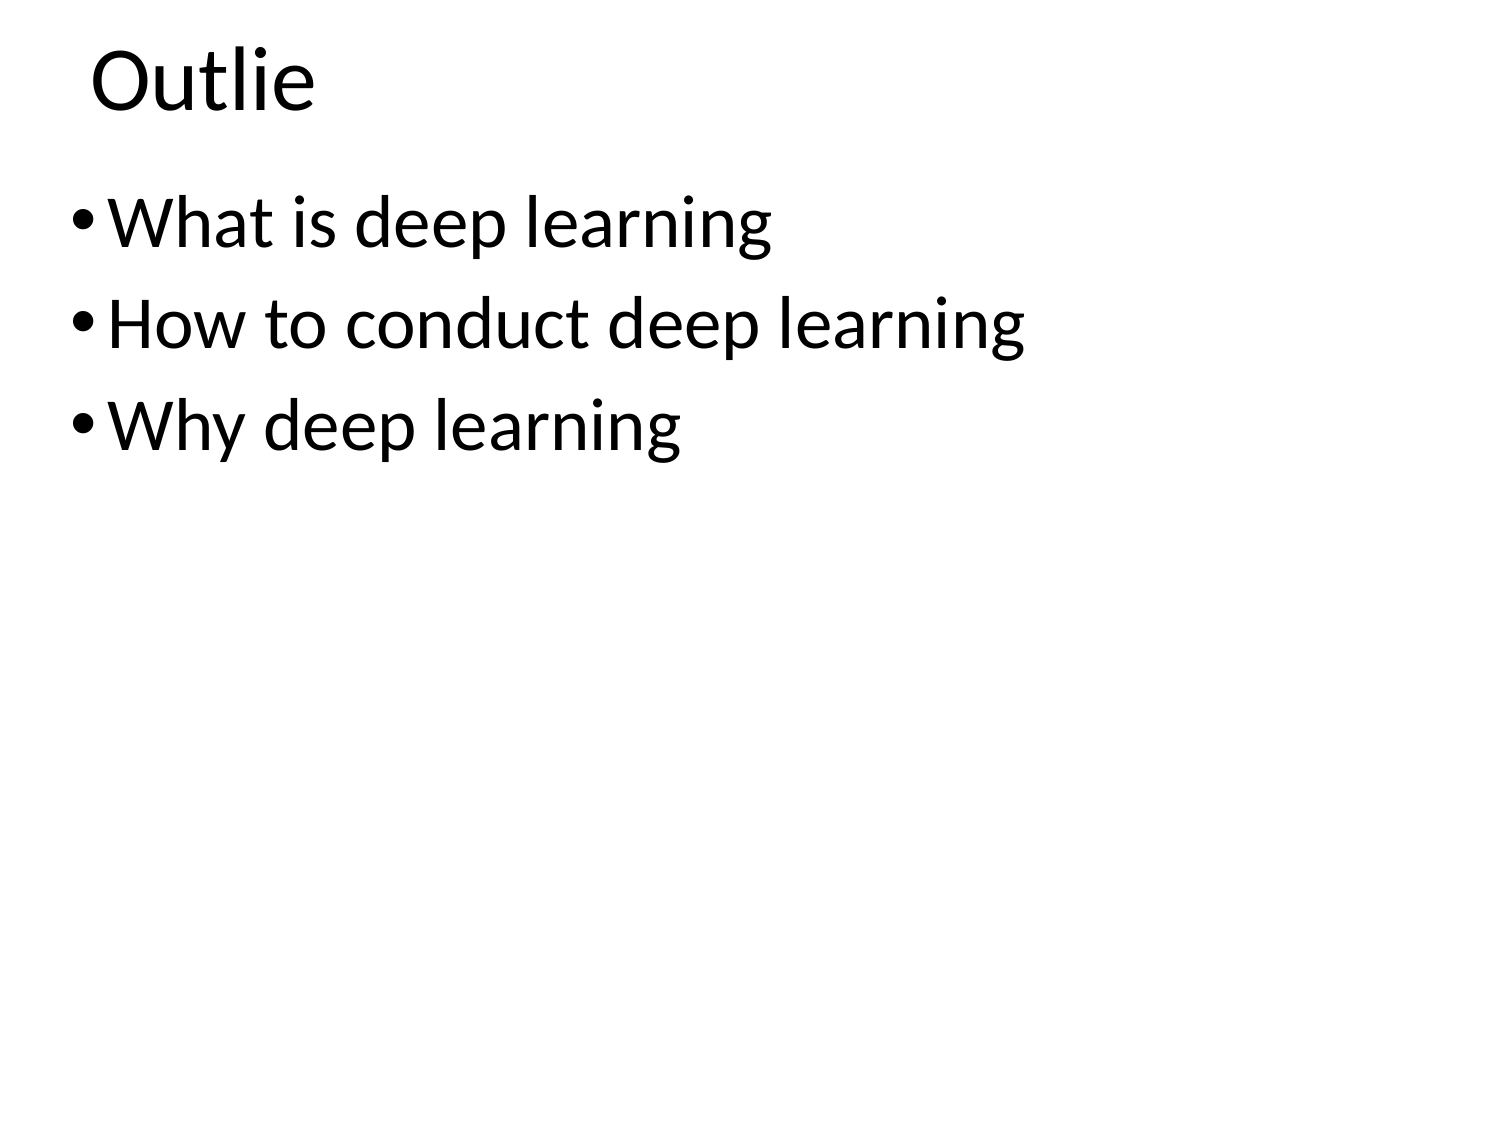

# Outlie
What is deep learning
How to conduct deep learning
Why deep learning